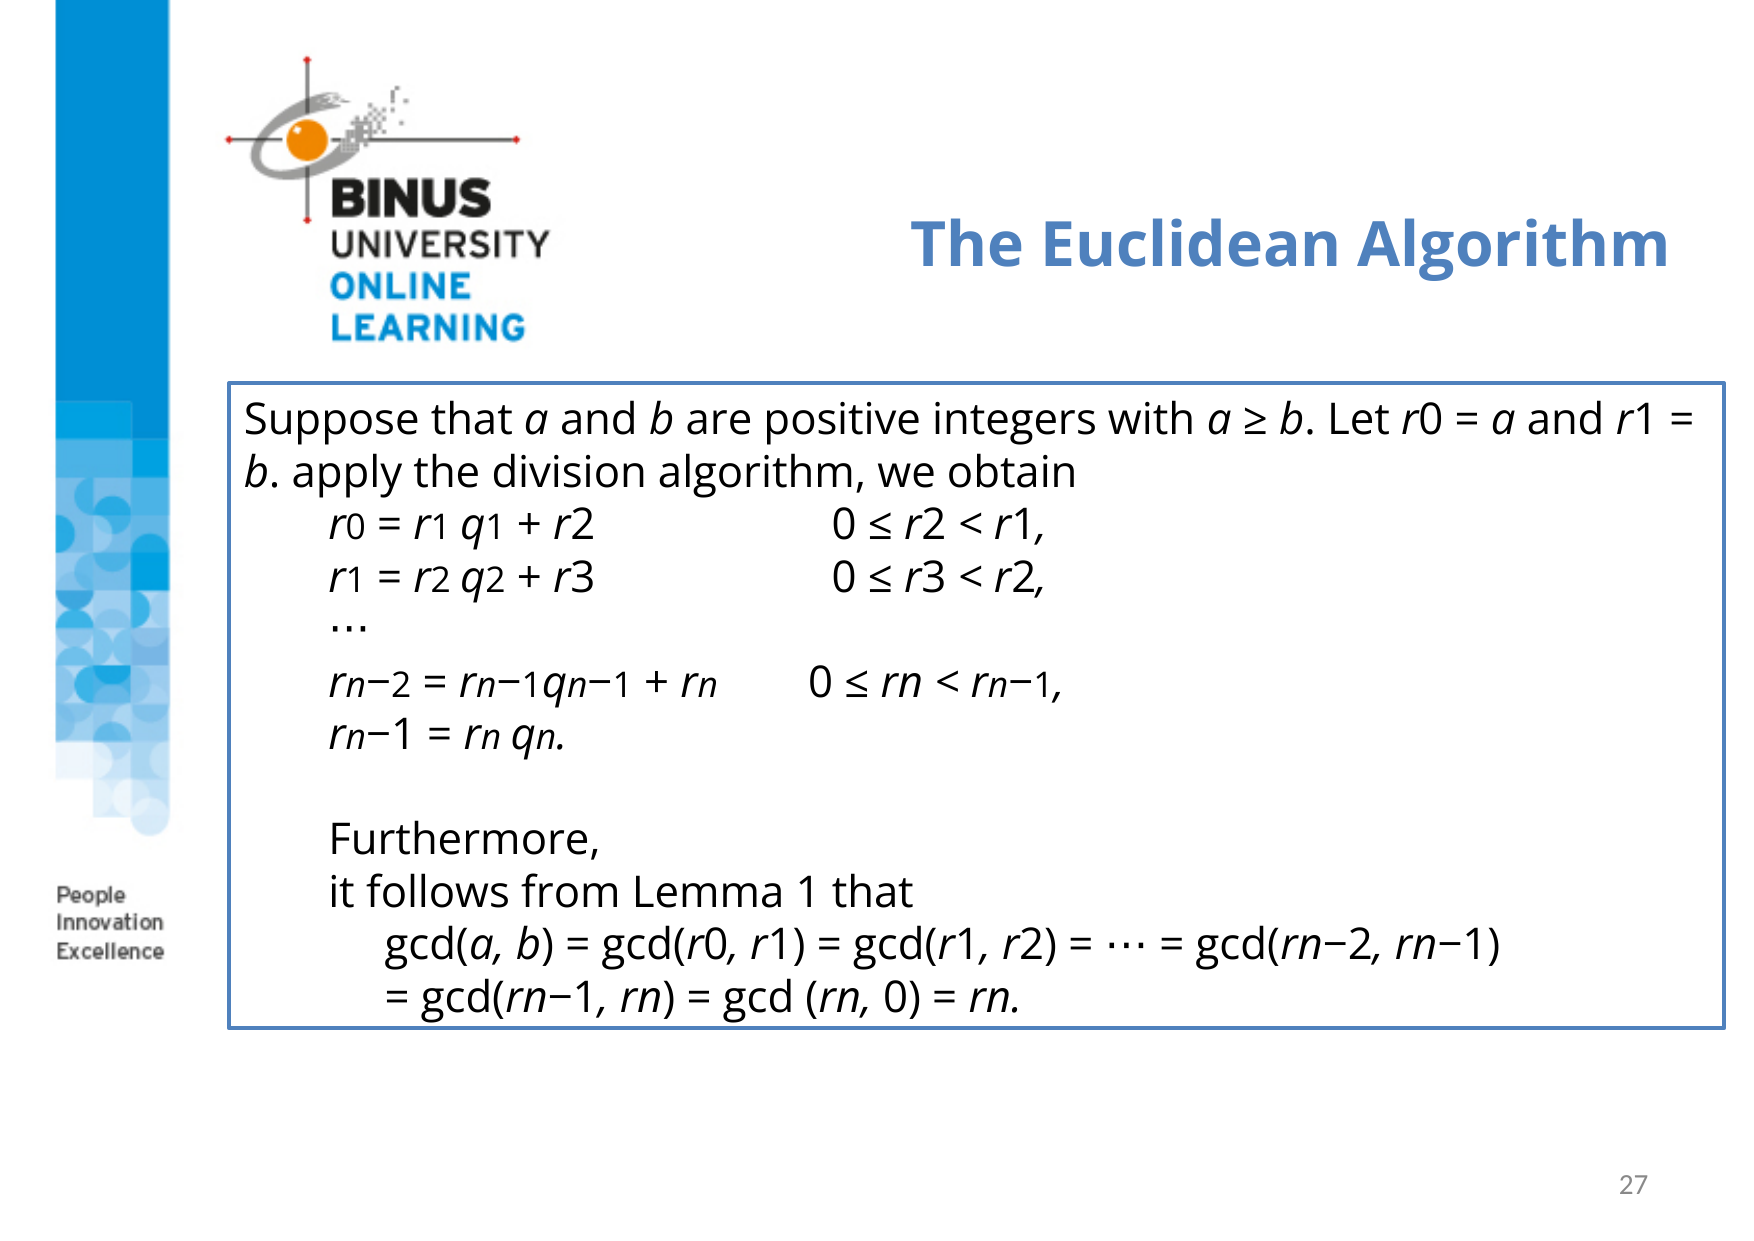

# The Euclidean Algorithm
Suppose that a and b are positive integers with a ≥ b. Let r0 = a and r1 = b. apply the division algorithm, we obtain
r0 = r1 q1 + r2                     0 ≤ r2 < r1,
r1 = r2 q2 + r3                     0 ≤ r3 < r2,
⋅⋅⋅
rn−2 = rn−1qn−1 + rn        0 ≤ rn < rn−1,
rn−1 = rn qn.

Furthermore,
it follows from Lemma 1 that
     gcd(a, b) = gcd(r0, r1) = gcd(r1, r2) = ⋯ = gcd(rn−2, rn−1)
     = gcd(rn−1, rn) = gcd (rn, 0) = rn.
27